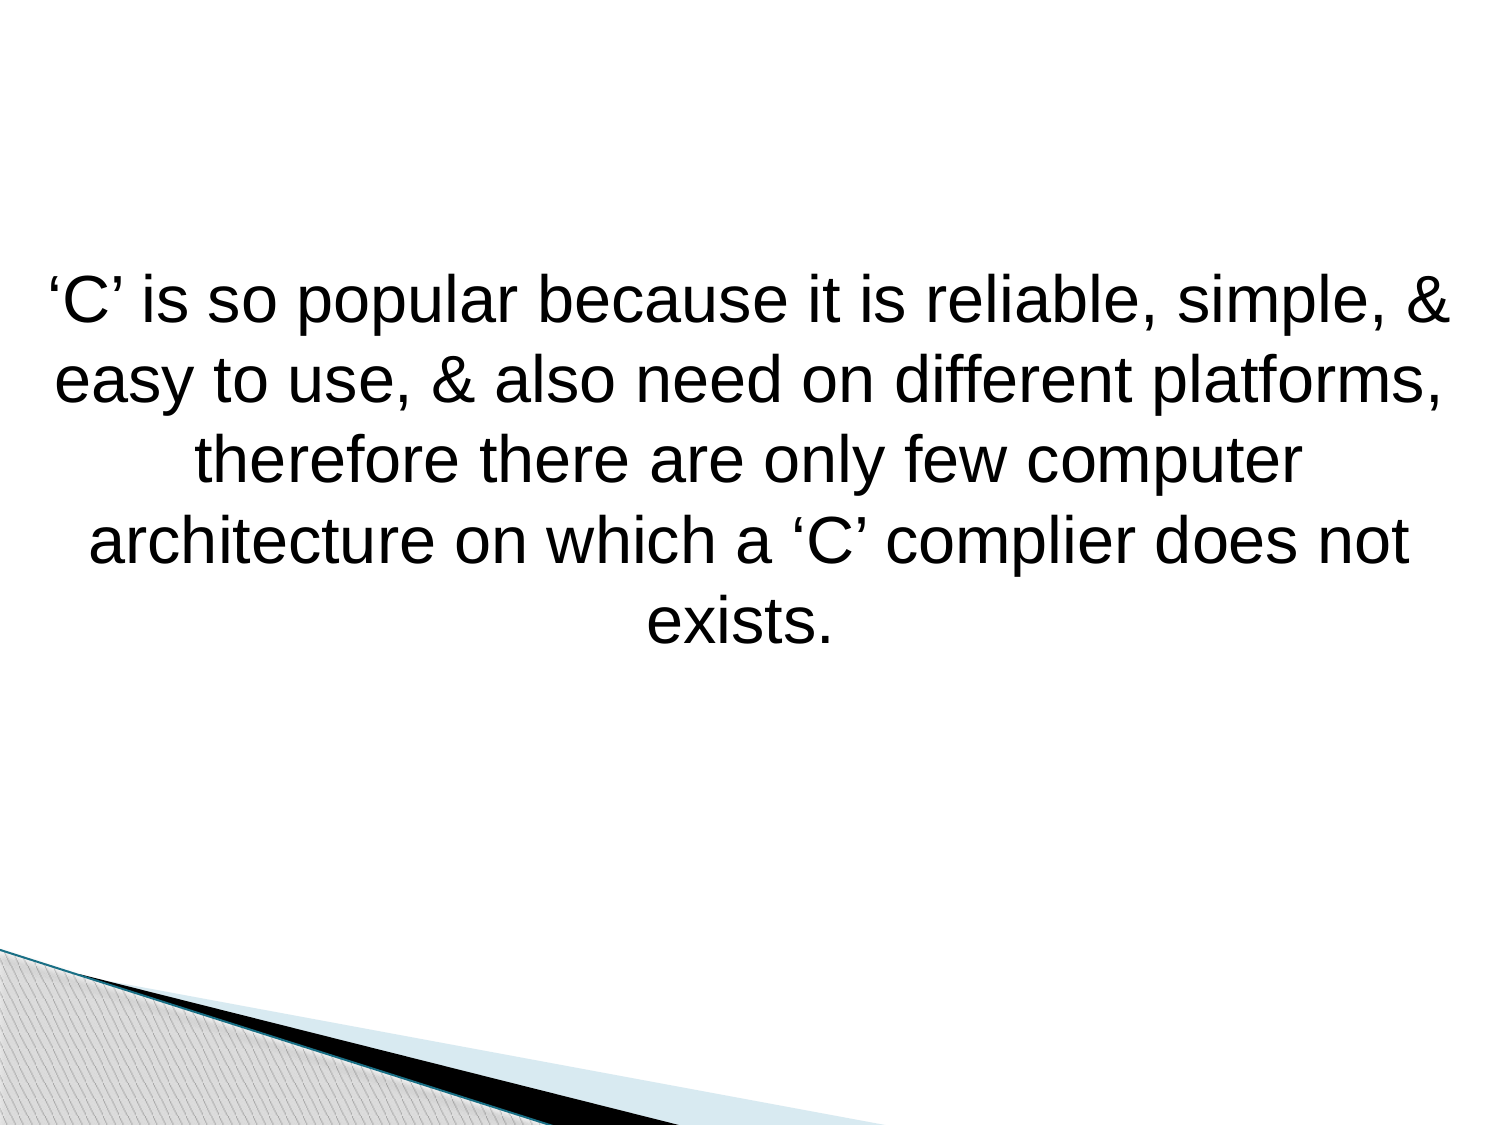

# ‘C’ is so popular because it is reliable, simple, & easy to use, & also need on different platforms, therefore there are only few computer architecture on which a ‘C’ complier does not exists.